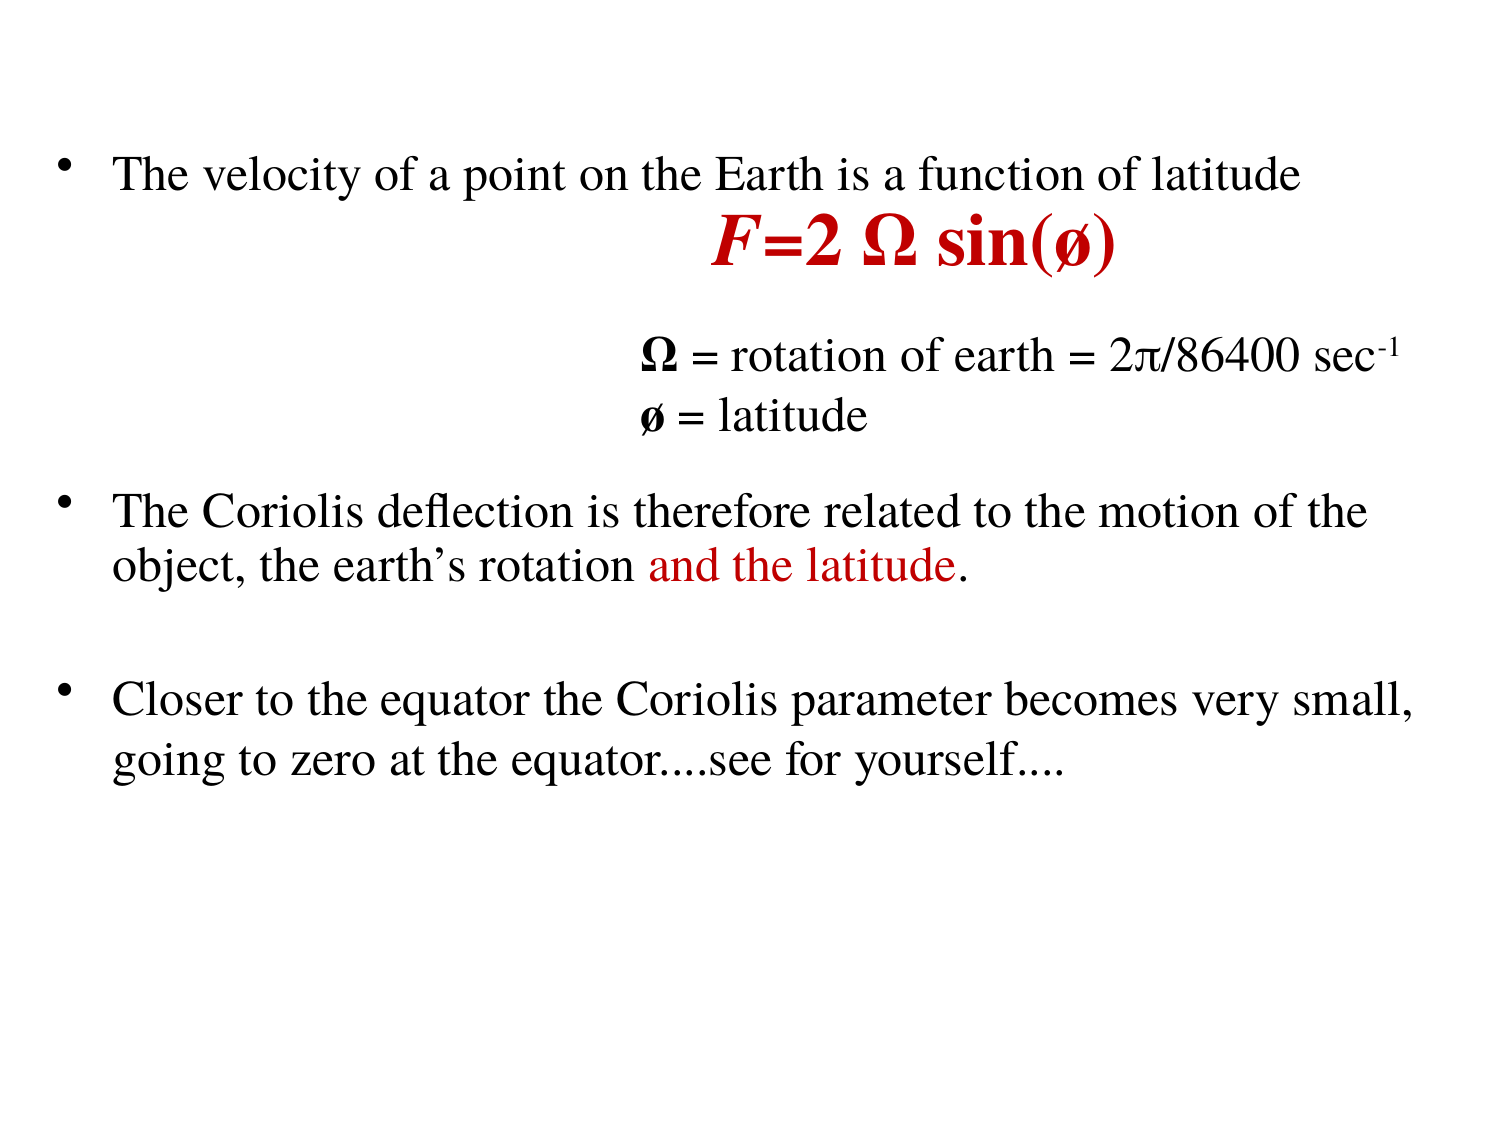

The velocity of a point on the Earth is a function of latitude 				F=2 Ω sin(ø)

The Coriolis deflection is therefore related to the motion of the object, the earth’s rotation and the latitude.

Closer to the equator the Coriolis parameter becomes very small, going to zero at the equator....see for yourself....

Ω = rotation of earth = 2π/86400 sec-1
ø = latitude